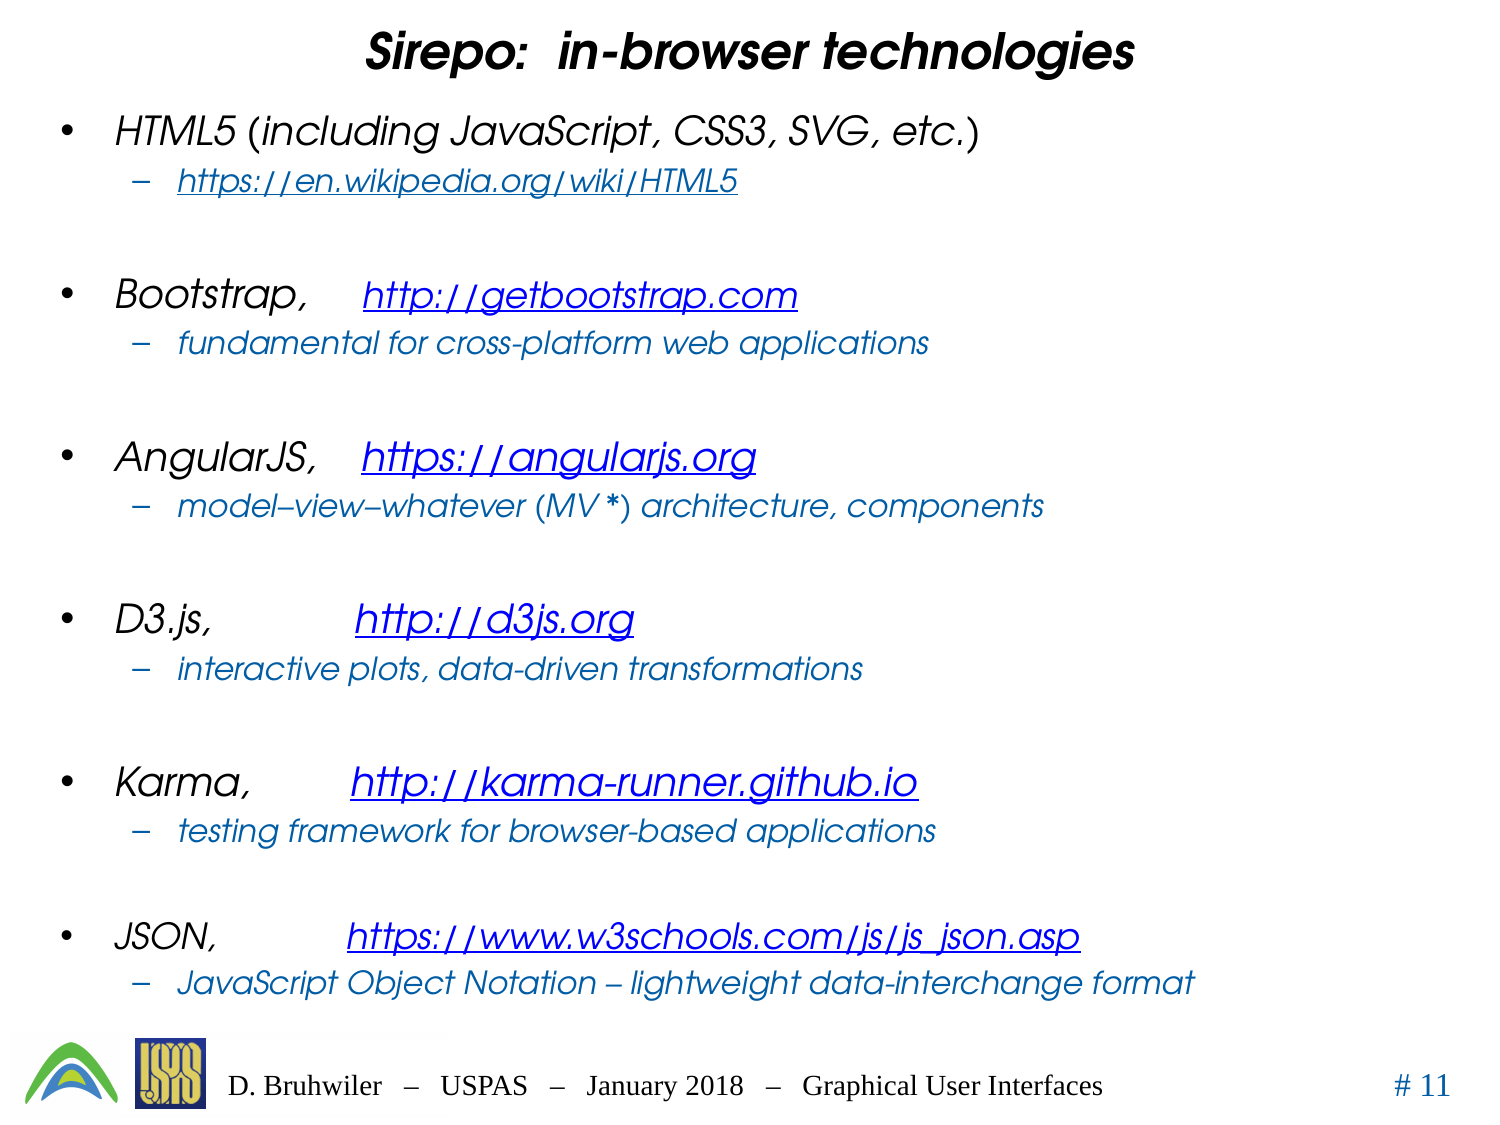

# Sirepo:  in-browser technologies
HTML5 (including JavaScript, CSS3, SVG, etc.)
https://en.wikipedia.org/wiki/HTML5

Bootstrap,     http://getbootstrap.com
fundamental for cross-platform web applications

AngularJS,    https://angularjs.org
model–view–whatever (MV *) architecture, components

D3.js,             http://d3js.org
interactive plots, data-driven transformations

Karma,         http://karma-runner.github.io
testing framework for browser-based applications

JSON,             https://www.w3schools.com/js/js_json.asp
JavaScript Object Notation – lightweight data-interchange format